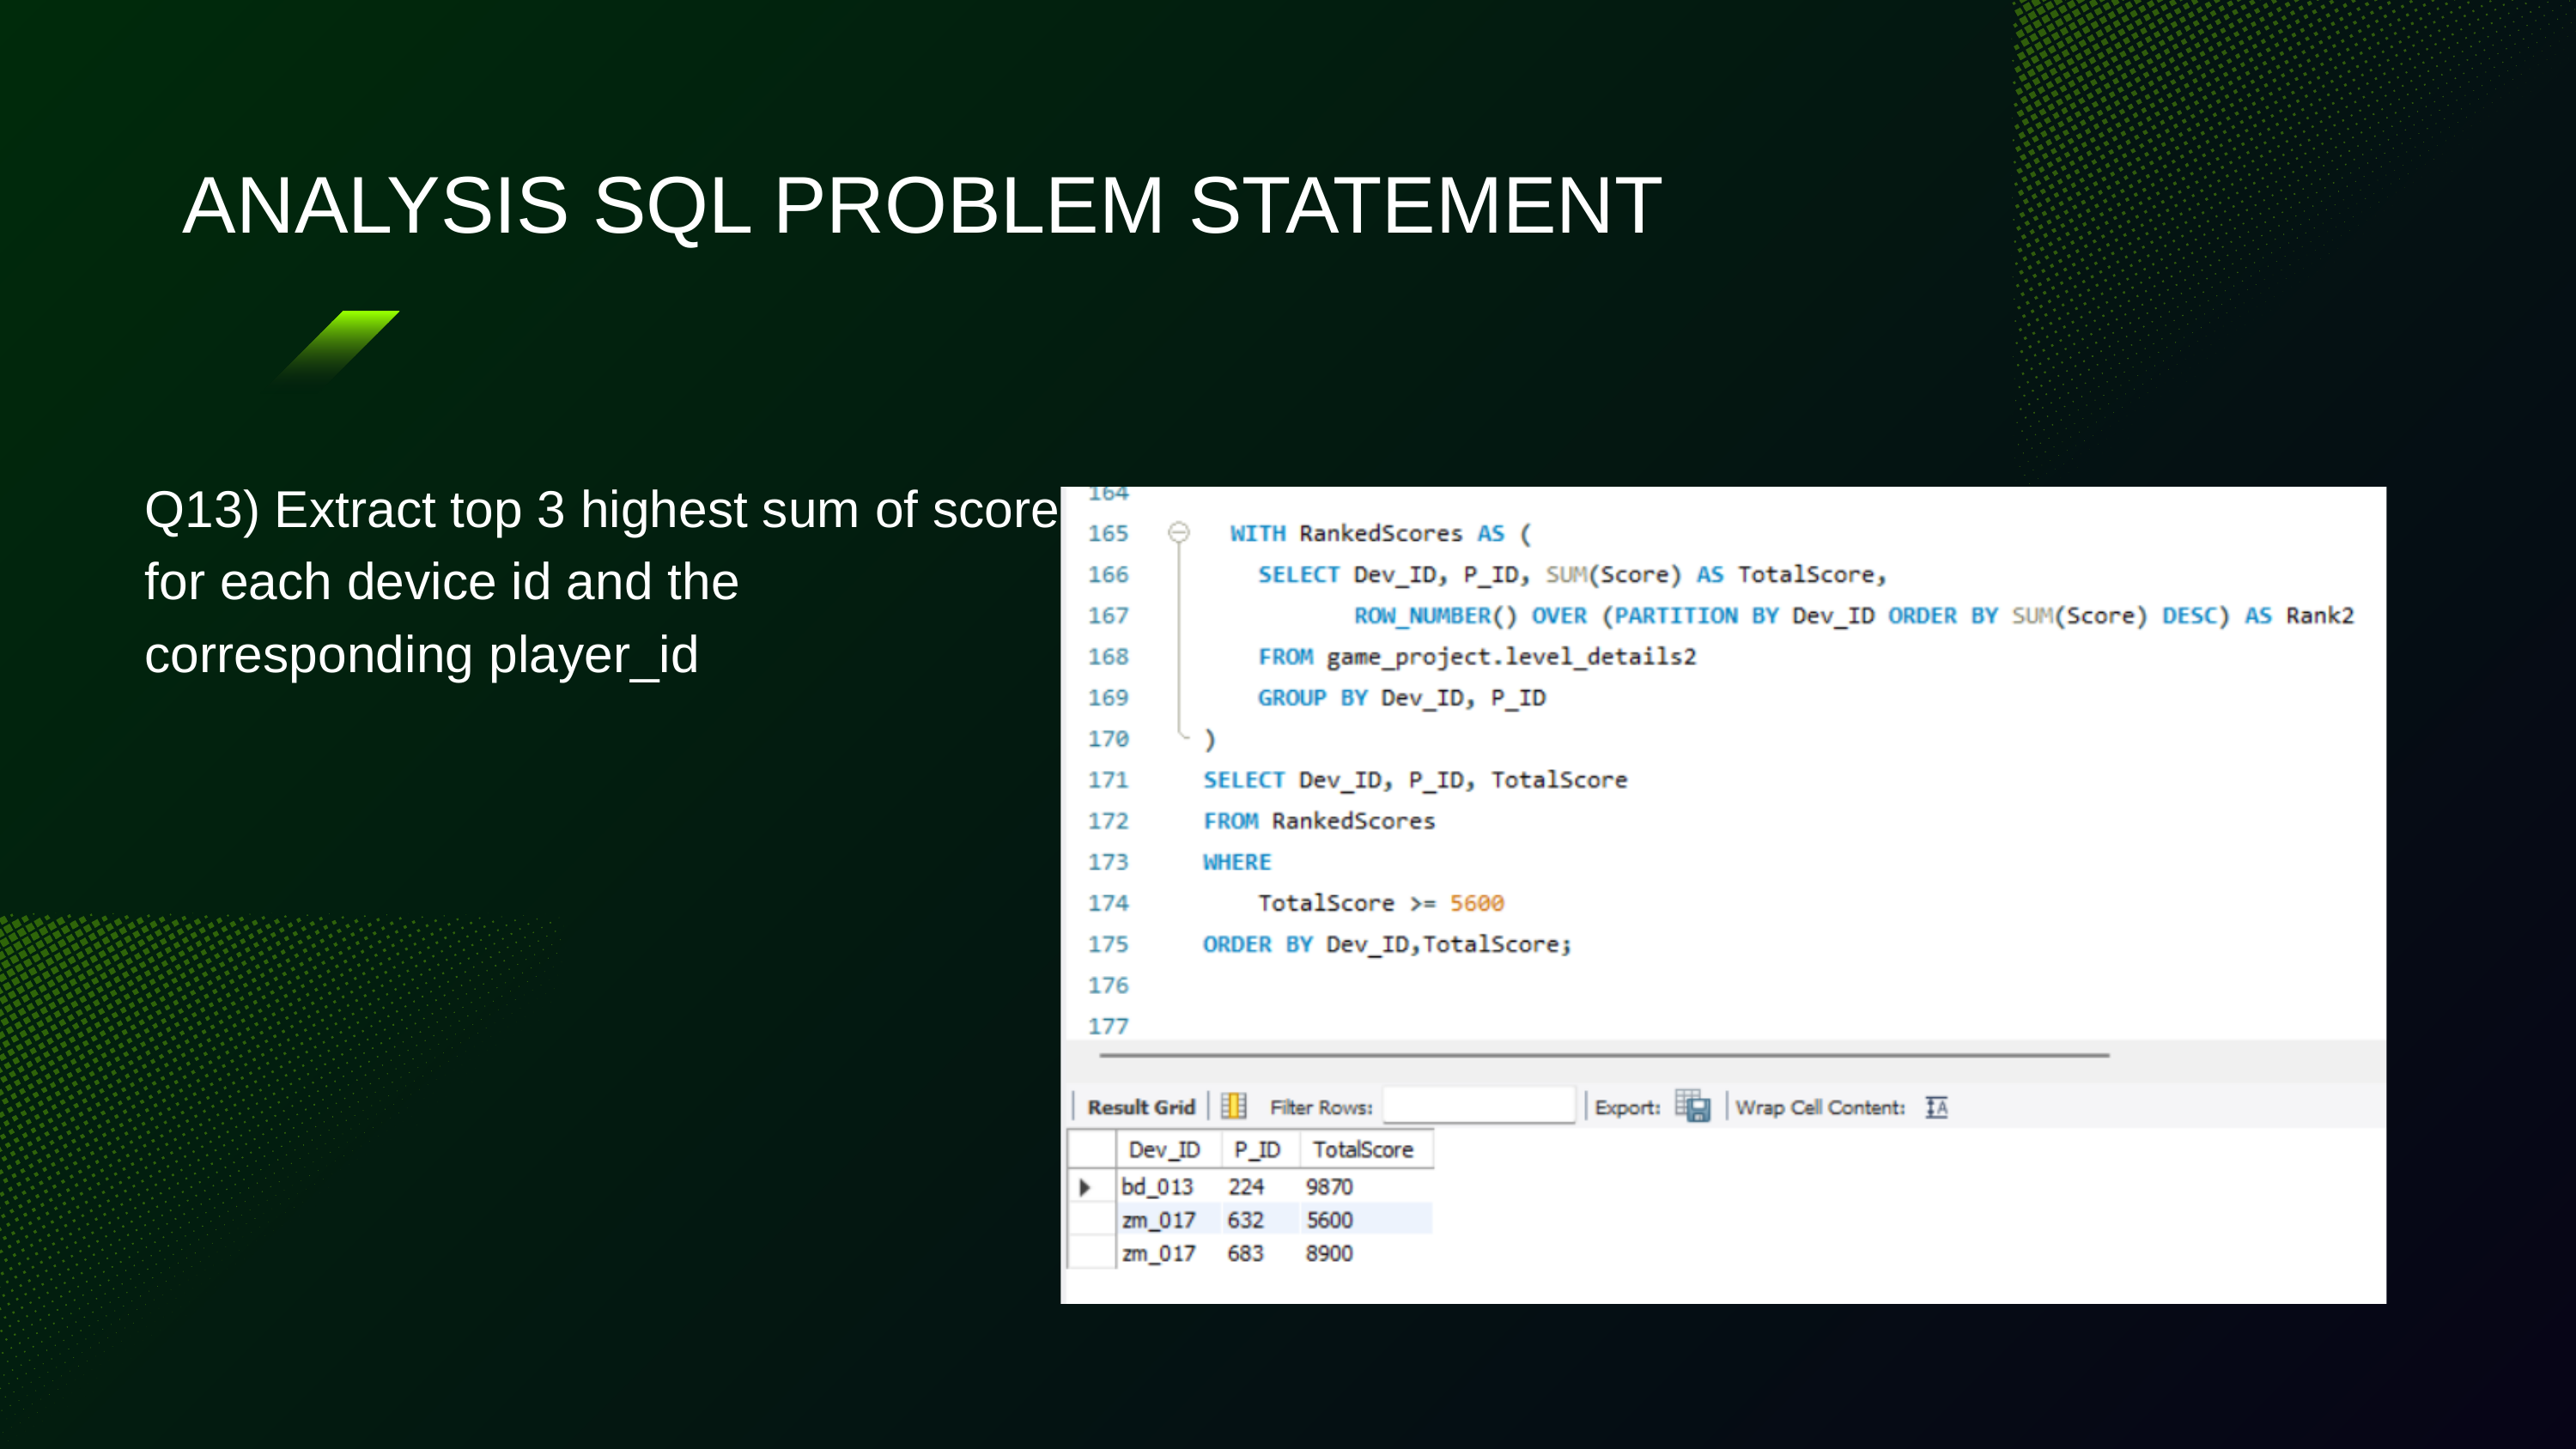

ANALYSIS SQL PROBLEM STATEMENT

Q13) Extract top 3 highest sum of score for each device id and the corresponding player_id